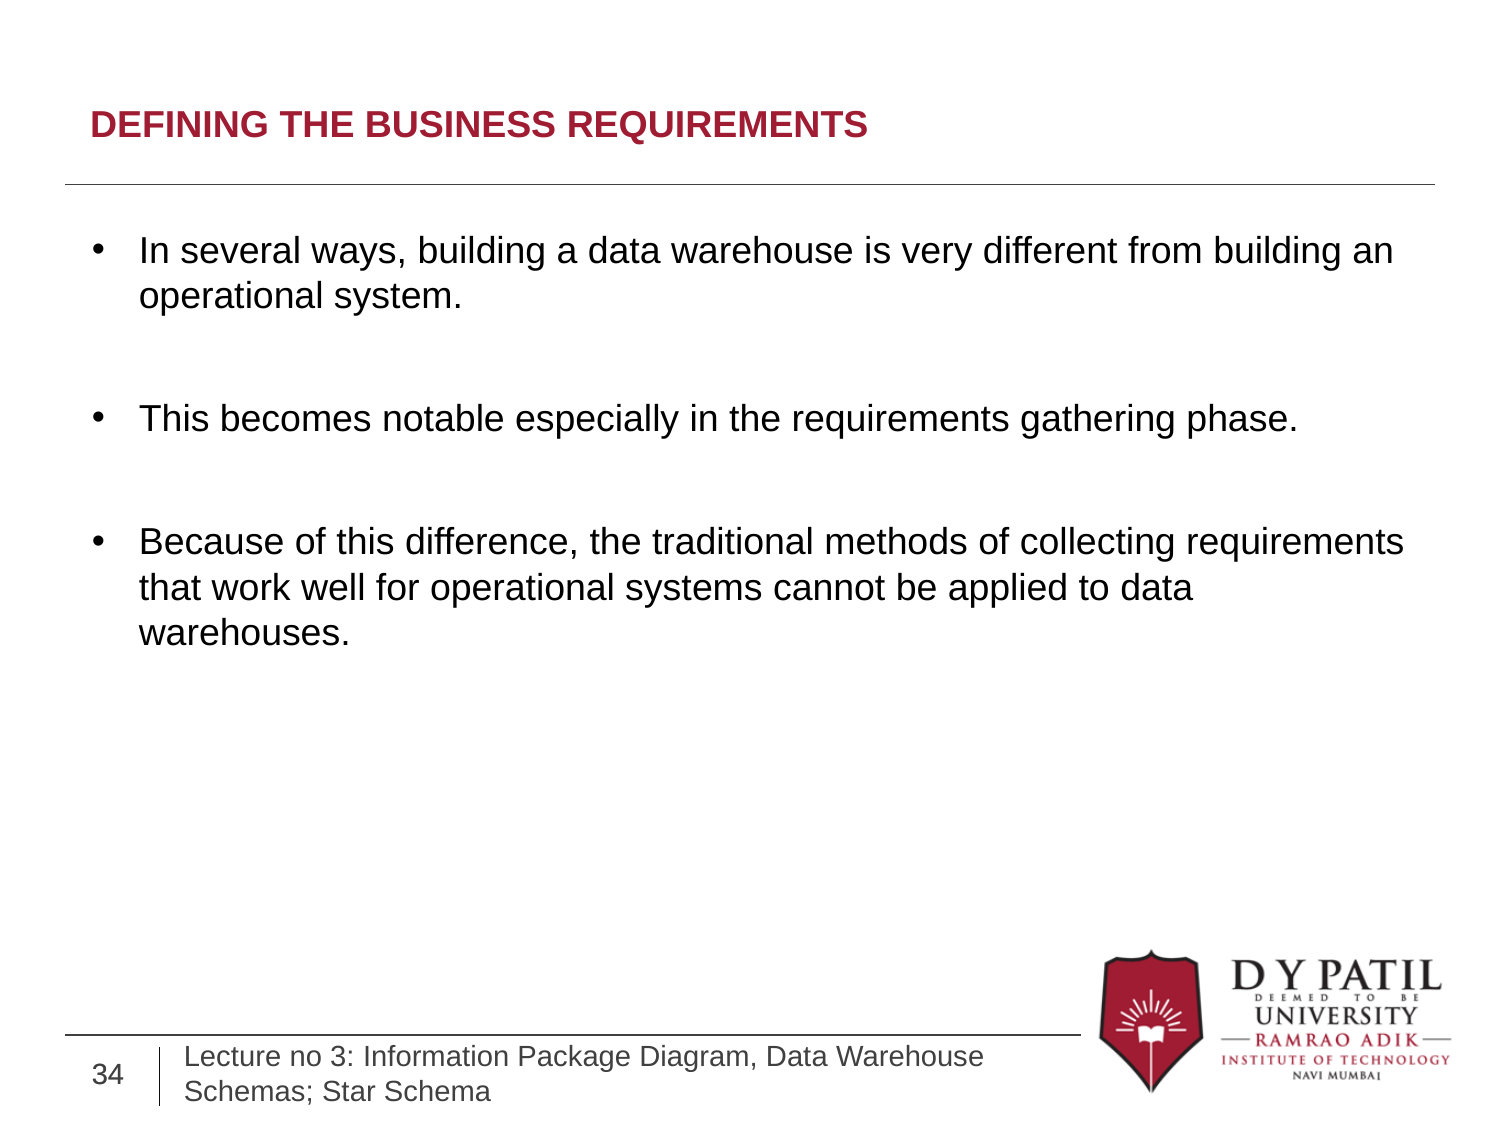

DEFINING THE BUSINESS REQUIREMENTS
In several ways, building a data warehouse is very different from building an operational system.

This becomes notable especially in the requirements gathering phase.

Because of this difference, the traditional methods of collecting requirements that work well for operational systems cannot be applied to data warehouses.
34
34

Lecture no 3: Information Package Diagram, Data Warehouse  Schemas; Star Schema